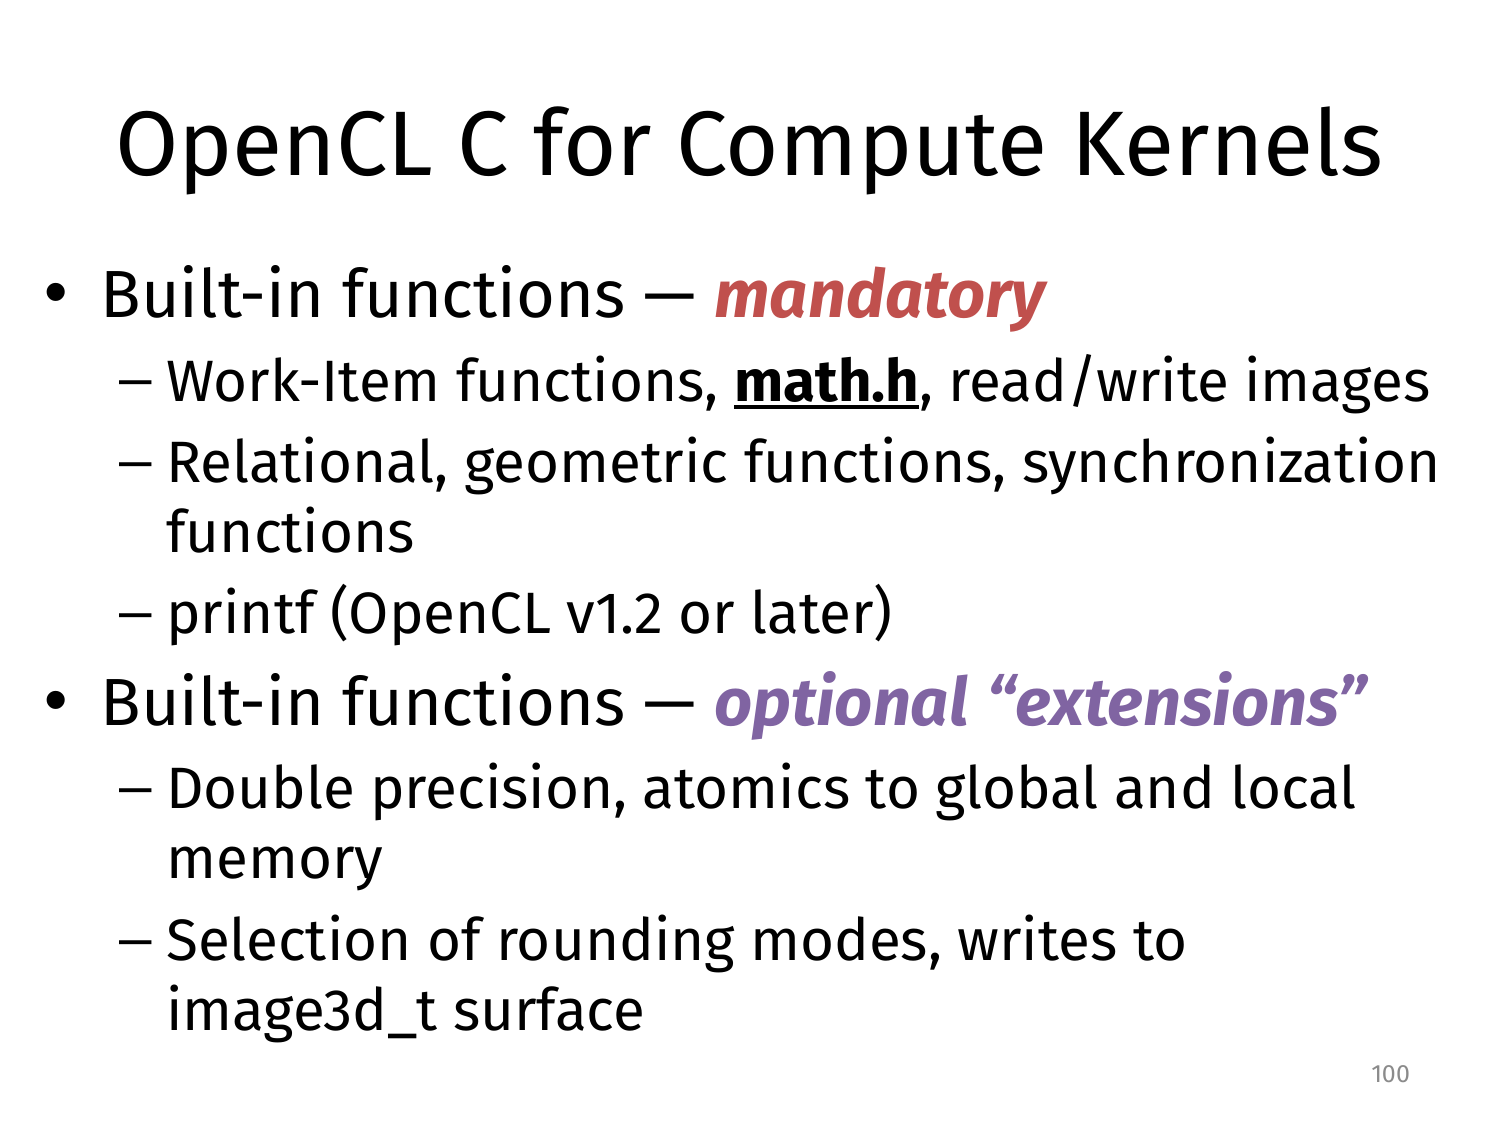

# OpenCL C for Compute Kernels
Built-in functions — mandatory
Work-Item functions, math.h, read/write images
Relational, geometric functions, synchronization functions
printf (OpenCL v1.2 or later)
Built-in functions — optional “extensions”
Double precision, atomics to global and local memory
Selection of rounding modes, writes to image3d_t surface

100